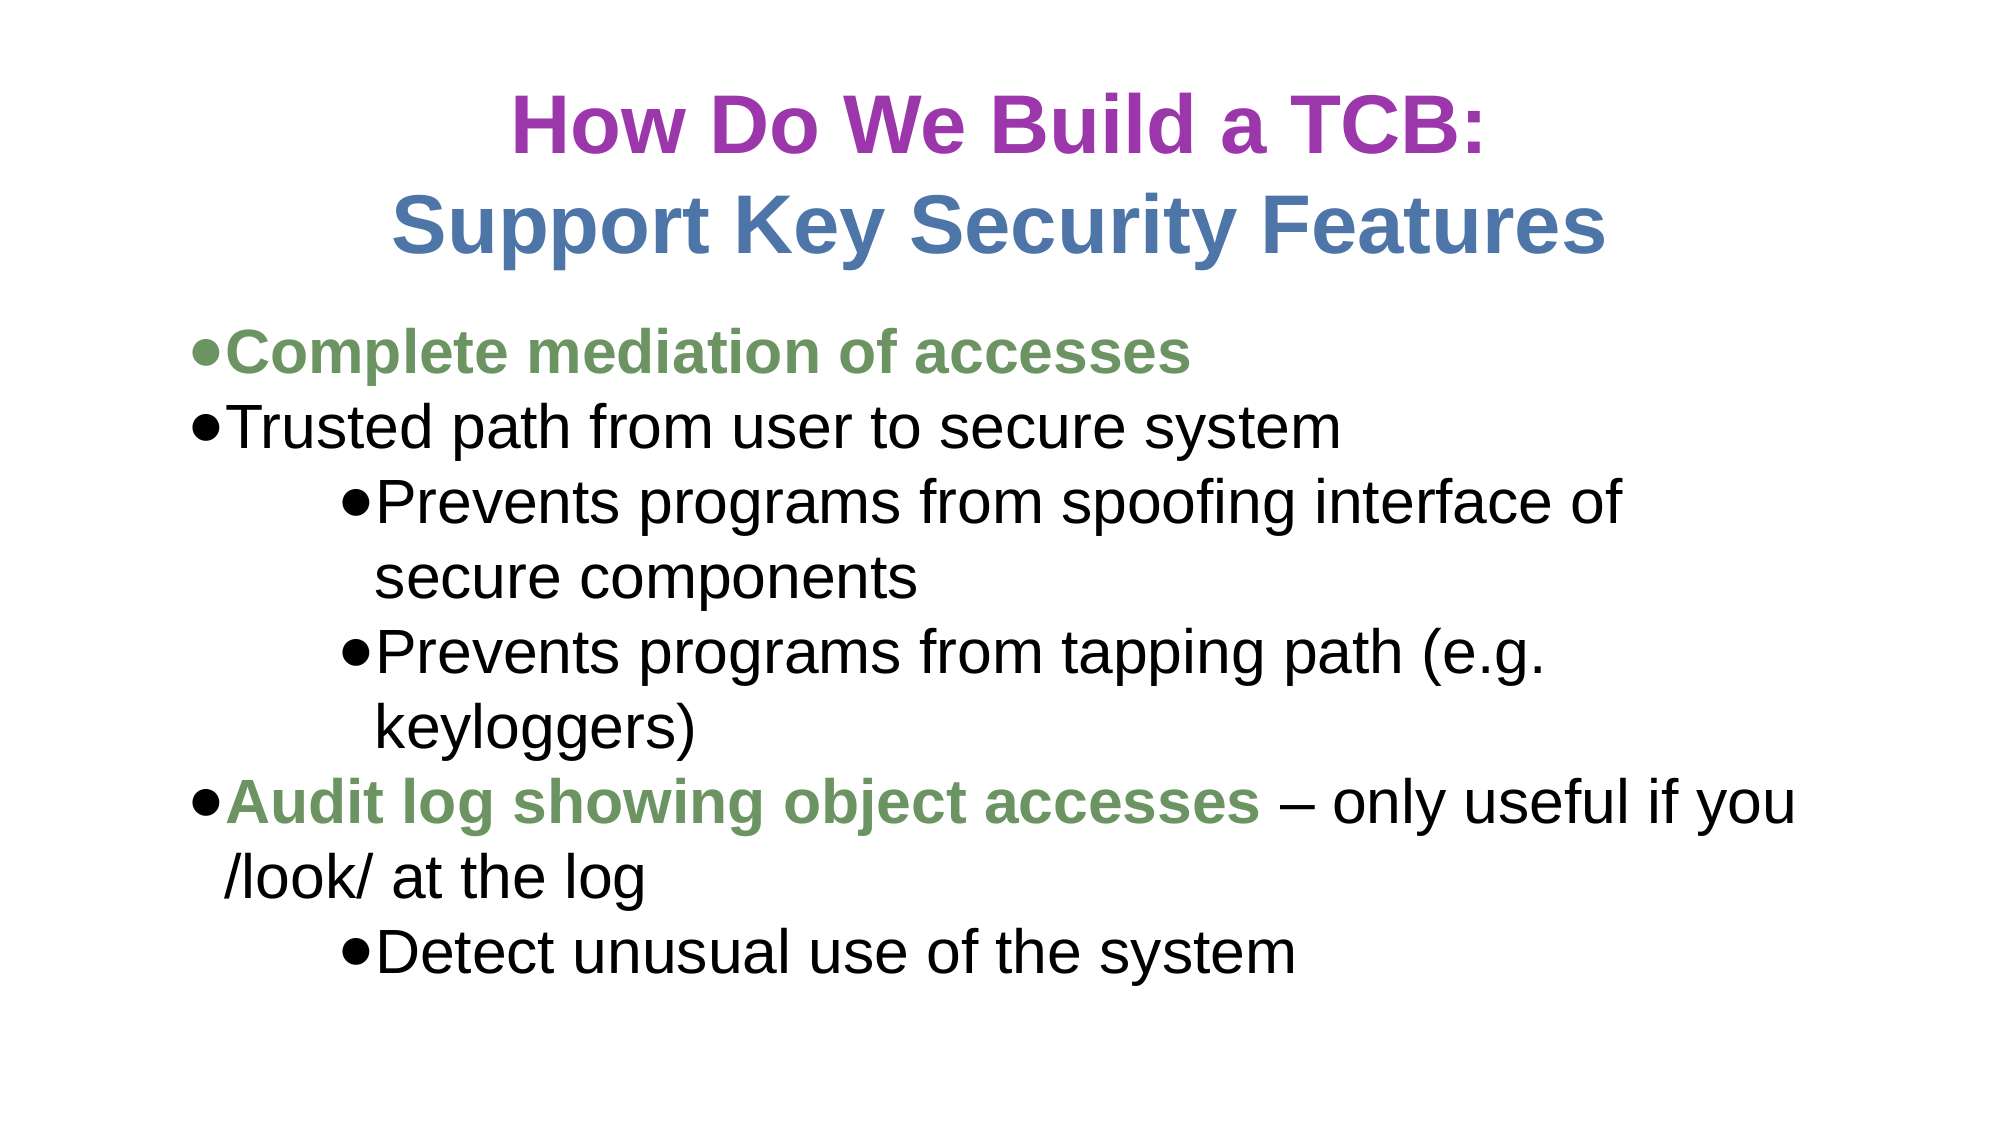

# How Do We Build a TCB: Support Key Security Features
Complete mediation of accesses
Trusted path from user to secure system
Prevents programs from spoofing interface of secure components
Prevents programs from tapping path (e.g. keyloggers)
Audit log showing object accesses – only useful if you /look/ at the log
Detect unusual use of the system